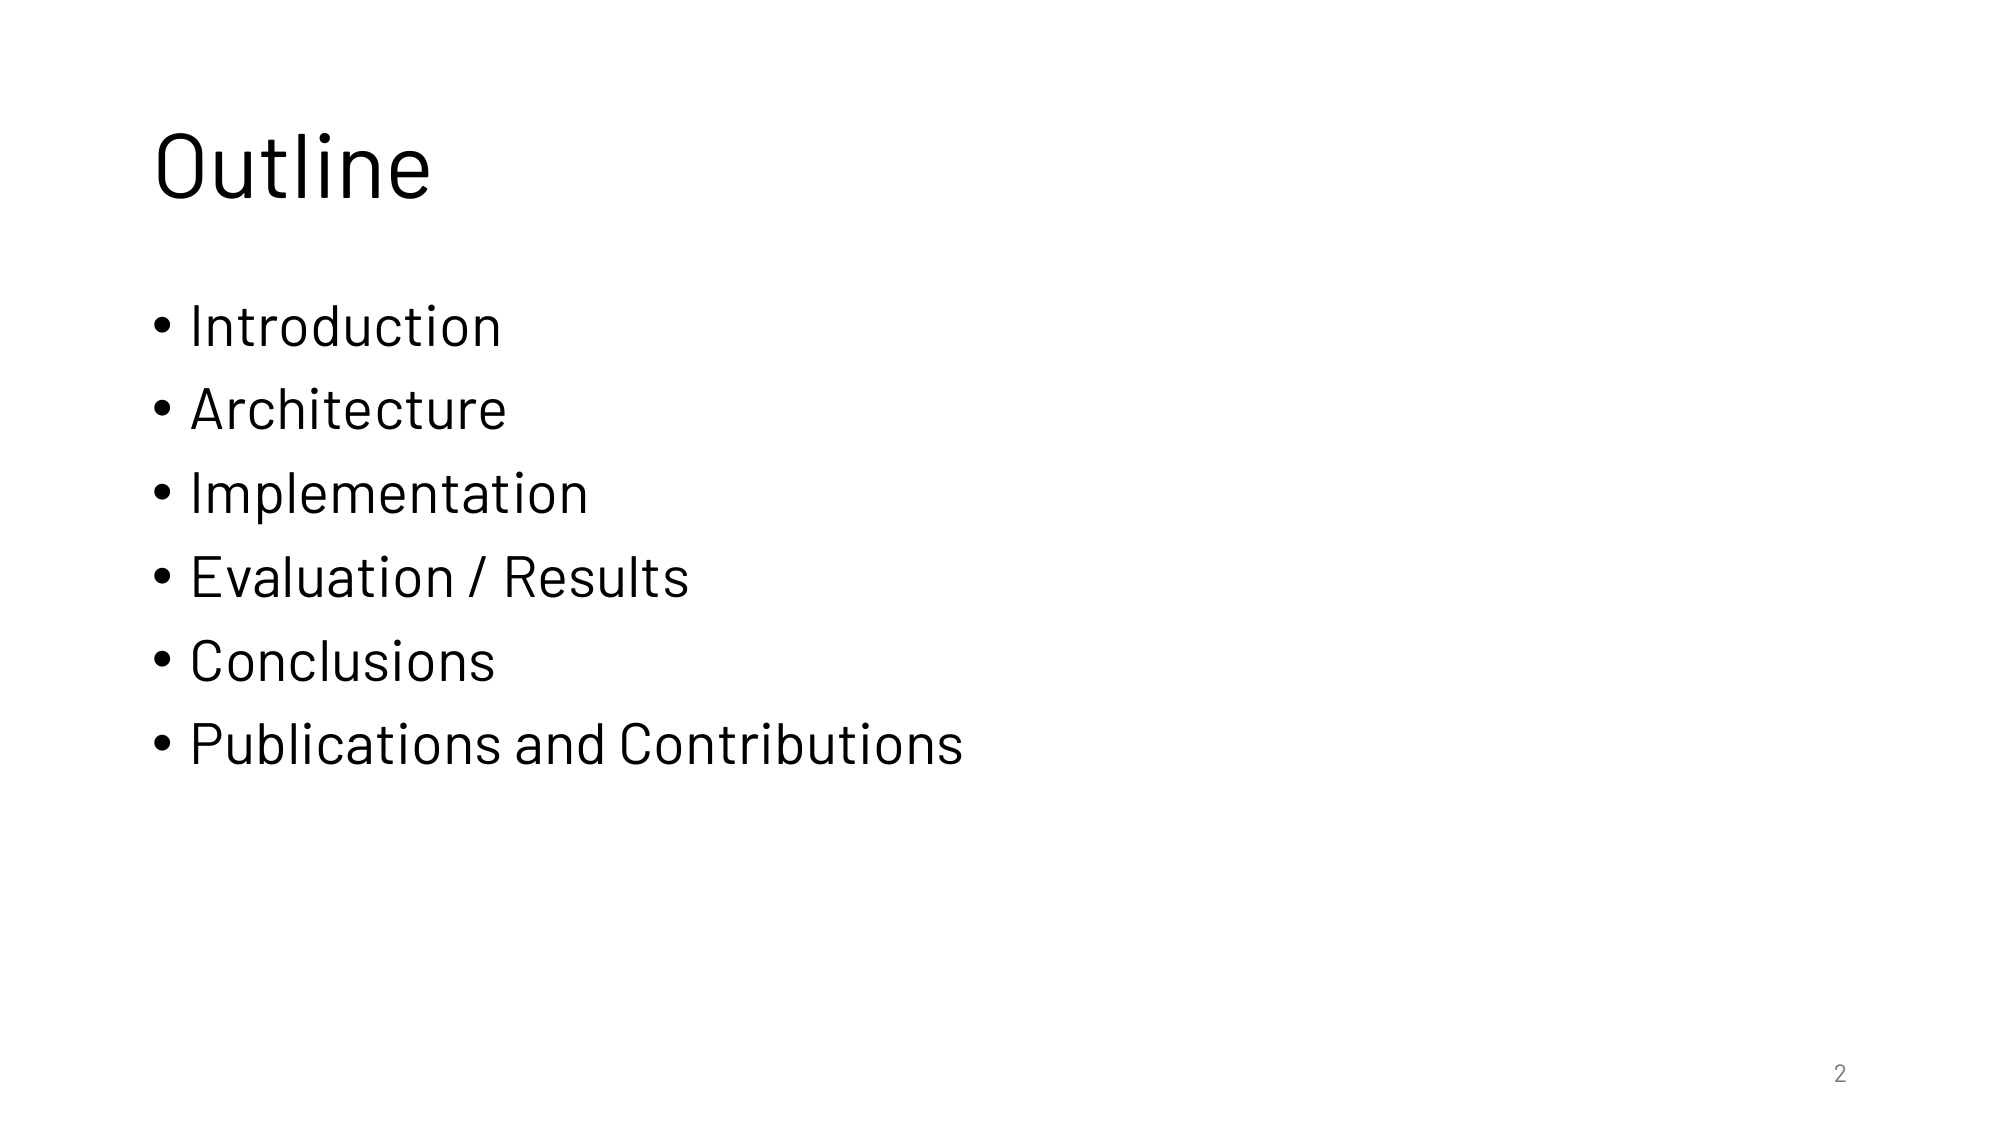

# Outline
Introduction
Architecture
Implementation
Evaluation / Results
Conclusions
Publications and Contributions
2